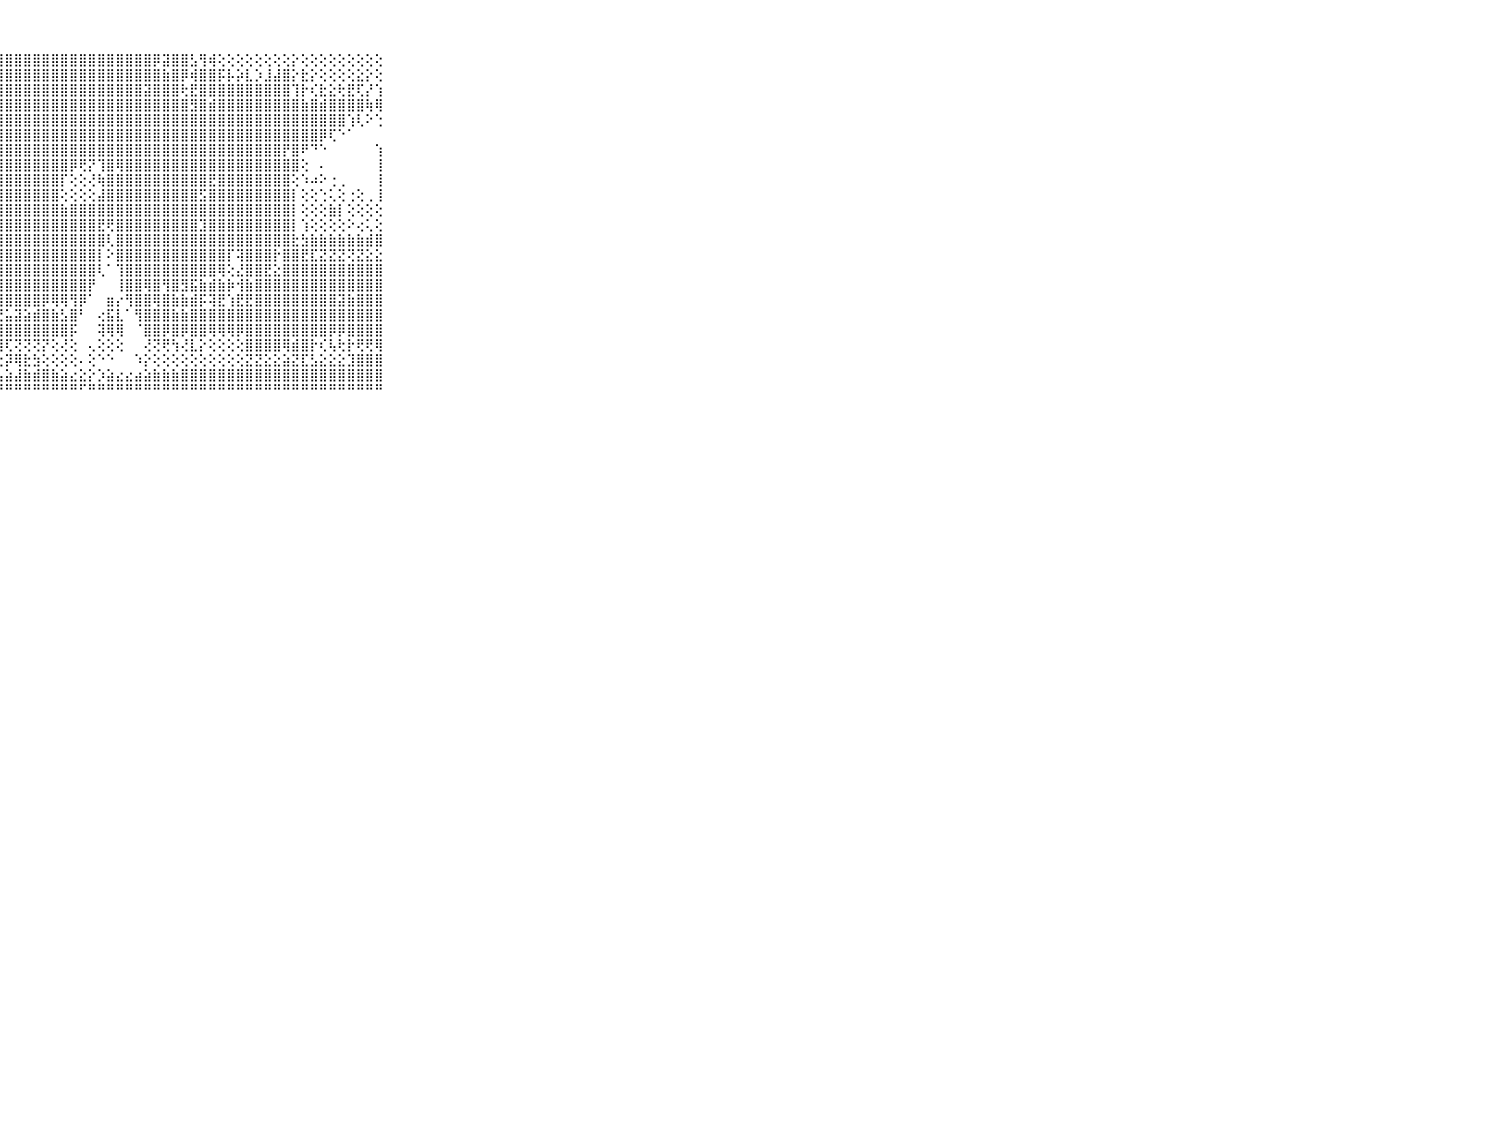

⠀⠀⠀⠀⠀⠀⠀⠀⠀⠀⠀⣿⣿⣿⣿⣿⣿⣿⣿⣿⣿⣿⣿⣿⣿⣿⣿⣿⣿⣿⣿⣿⣿⣿⣿⣿⣿⣿⣿⣿⣿⣿⣿⣿⡿⣽⣿⣿⣣⢻⢾⢕⢕⢕⢕⢕⢕⢕⢕⡕⢕⢕⢕⢕⢕⢕⢕⢕⢕⠀⠀⠀⠀⠀⠀⠀⠀⠀⠀⠀⠀
⠀⠀⠀⠀⠀⠀⠀⠀⠀⠀⠀⣿⣿⣿⣿⣿⣿⣿⣿⣿⣿⣿⣿⣿⣿⣿⣿⣿⣿⣿⣿⣿⣿⣿⣿⣿⣿⣿⣿⣿⣿⣿⣿⣿⣿⣷⣿⡿⢾⣿⣿⡯⡧⡵⣇⡱⣸⣼⣿⡕⣗⡕⢕⢕⢕⢕⣕⡕⢕⠀⠀⠀⠀⠀⠀⠀⠀⠀⠀⠀⠀
⠀⠀⠀⠀⠀⠀⠀⠀⠀⠀⠀⣿⣿⣿⣿⣿⣿⣿⣿⣿⣿⣿⣿⣿⣿⣿⣿⣿⣿⣿⣿⣿⣿⣿⣿⣿⣿⣿⣿⣿⣿⣿⣿⣽⣿⣿⣿⢗⣟⣿⣿⣿⣿⣿⣿⣿⣿⣿⣿⢹⡗⢎⣗⣕⢗⣟⢏⡜⢱⠀⠀⠀⠀⠀⠀⠀⠀⠀⠀⠀⠀
⠀⠀⠀⠀⠀⠀⠀⠀⠀⠀⠀⣿⣿⣿⣿⣿⣿⣿⣿⣿⣿⣿⣿⣿⣿⣿⣿⣿⣿⣿⣿⣿⣿⣿⣿⣿⣿⣿⣿⣿⣿⣿⣿⣿⣿⣿⣿⣿⣻⣿⣾⣿⣿⣿⣿⣿⣿⣿⣿⣿⣷⣿⣾⣿⣿⣿⣿⢷⢿⠀⠀⠀⠀⠀⠀⠀⠀⠀⠀⠀⠀
⠀⠀⠀⠀⠀⠀⠀⠀⠀⠀⠀⣿⣿⣿⣿⣿⣿⣿⣿⣿⣿⣿⣿⣿⣿⣿⣿⣿⣿⣿⣿⣿⣿⣿⣿⣿⣿⣿⣿⣿⣿⣿⣿⣿⣿⣿⣿⣿⣿⣿⣿⣿⣿⣿⣿⣿⣿⣿⣿⣿⣿⣿⣿⣿⣿⢱⢇⠕⢑⠀⠀⠀⠀⠀⠀⠀⠀⠀⠀⠀⠀
⠀⠀⠀⠀⠀⠀⠀⠀⠀⠀⠀⣿⣿⣿⣿⣿⣿⣿⣿⣿⣿⣿⣿⣿⣿⣿⣿⣿⣿⣿⣿⣿⣿⣿⣿⣿⣿⣿⣿⣿⣿⣿⣿⣿⣿⣿⣿⣿⣿⣿⣿⣿⣿⣿⣿⣿⣿⣿⣿⣿⣿⣿⡿⢏⠑⠁⠀⠀⠀⠀⠀⠀⠀⠀⠀⠀⠀⠀⠀⠀⠀
⠀⠀⠀⠀⠀⠀⠀⠀⠀⠀⠀⣙⡚⢇⢽⢞⣇⢹⣝⢿⣿⣿⣿⣿⣿⣿⣿⣿⣿⣿⣿⣿⣿⣿⣿⣿⣿⣿⣿⣿⣿⣿⣿⣿⣿⣿⣿⣿⣿⣿⣿⣿⣿⣿⣿⣿⣿⣿⡟⣿⠟⠙⠑⠀⠀⠀⠀⠀⢱⠀⠀⠀⠀⠀⠀⠀⠀⠀⠀⠀⠀
⠀⠀⠀⠀⠀⠀⠀⠀⠀⠀⠀⢜⢕⢕⢕⢕⢜⢻⣾⣧⢝⢿⣿⣿⣿⣿⣿⣿⣿⣿⣿⣿⣿⣿⣿⡿⢟⡝⢹⣿⢿⣿⣿⣿⣿⣿⣿⣿⣿⣿⣿⣿⣿⣿⣿⣿⣿⣿⣿⣿⢕⠀⠄⠀⠀⠀⠀⠀⢸⠀⠀⠀⠀⠀⠀⠀⠀⠀⠀⠀⠀
⠀⠀⠀⠀⠀⠀⠀⠀⠀⠀⠀⢕⢕⢕⢕⢕⢕⢕⢜⢿⣷⡜⢿⣿⣿⣿⣿⣿⣿⣿⣿⣿⣿⣿⡏⢕⢕⢜⢷⣿⣿⣿⣿⣿⣿⣿⣿⣿⣿⣿⣟⣿⣿⣿⣿⣿⣿⣿⣿⢕⠱⠴⠕⢐⢀⠀⠀⠀⢸⠀⠀⠀⠀⠀⠀⠀⠀⠀⠀⠀⠀
⠀⠀⠀⠀⠀⠀⠀⠀⠀⠀⠀⣿⣿⣷⣷⣷⣧⣵⣵⣸⣿⣿⢾⣿⣿⣿⣿⣿⣿⣿⣿⣿⣿⣿⢕⢕⢕⢕⣼⣿⣿⣿⣿⣿⣿⣿⣿⣿⣿⣫⣿⣿⣿⣿⣿⣿⣿⣿⣿⡇⢕⢕⢑⢅⢕⢐⢕⢀⢸⠀⠀⠀⠀⠀⠀⠀⠀⠀⠀⠀⠀
⠀⠀⠀⠀⠀⠀⠀⠀⠀⠀⠀⣿⣿⣿⣿⣿⣿⣿⣿⣿⣿⣿⢿⣿⣿⣿⣿⣿⣿⣿⣿⣿⣿⣿⣷⣿⣿⣿⣿⣿⣿⣿⣿⣿⣿⣿⣿⣿⣿⣿⣿⣿⣿⣿⣿⣿⣿⣿⣿⡇⢕⢕⢕⣷⡇⢕⢕⢕⢕⠀⠀⠀⠀⠀⠀⠀⠀⠀⠀⠀⠀
⠀⠀⠀⠀⠀⠀⠀⠀⠀⠀⠀⣿⣿⣿⣿⣿⣿⣿⣿⣿⣿⣿⣿⣿⣿⣿⣿⣿⣿⣿⣿⣿⣿⣿⣿⣿⣿⣿⣟⢟⣿⣿⣿⣿⣿⣿⣿⣿⣿⣹⣿⣿⣿⣿⣿⣿⣿⣿⣿⡇⢱⢕⢕⢕⢕⠕⢔⢅⢕⠀⠀⠀⠀⠀⠀⠀⠀⠀⠀⠀⠀
⠀⠀⠀⠀⠀⠀⠀⠀⠀⠀⠀⣿⣿⣿⣿⣿⣿⣿⣿⣿⣿⣿⣺⣿⣿⣿⣿⣿⣿⣿⣿⣿⣿⣿⣿⣿⣿⣿⣿⢇⣿⣿⣿⣿⣿⣿⣿⣿⣿⣿⣿⣿⣿⣿⣿⣿⣿⣿⣿⣗⣳⣷⣷⣷⣷⣷⣷⣾⣿⠀⠀⠀⠀⠀⠀⠀⠀⠀⠀⠀⠀
⠀⠀⠀⠀⠀⠀⠀⠀⠀⠀⠀⣿⣿⣿⣿⣿⣿⣿⣿⣿⣿⣿⢸⣿⣿⣿⣿⣿⣿⣿⣿⣿⣿⣿⣿⣿⣿⣿⡇⠕⣿⣿⣿⣿⣿⣿⣿⣿⣿⣿⣿⣿⡏⢽⣿⣿⣿⡗⣿⣿⣟⣏⣝⣝⣝⢝⣝⣕⣕⠀⠀⠀⠀⠀⠀⠀⠀⠀⠀⠀⠀
⠀⠀⠀⠀⠀⠀⠀⠀⠀⠀⠀⣿⣿⣿⣿⣿⣿⣿⣿⣿⣿⣿⢸⣿⣿⣿⣿⣿⣿⣿⣿⣿⣿⣿⣿⣿⣿⣿⢇⠁⢹⣿⣿⣿⣿⣿⣿⣿⣿⣿⣿⢿⢕⣜⣿⣿⣟⣕⣿⣿⣿⣿⣿⣿⣿⣿⣿⣿⣿⠀⠀⠀⠀⠀⠀⠀⠀⠀⠀⠀⠀
⠀⠀⠀⠀⠀⠀⠀⠀⠀⠀⠀⣿⣿⣿⣿⣿⣿⣿⣿⣿⣿⣿⣼⣿⣿⣿⣿⣿⣿⣿⣿⣿⣿⣿⣿⣿⣿⡟⠀⠀⢸⣿⣿⢿⣿⢻⣿⣻⣯⣷⣾⣷⡷⢺⣷⣿⣿⣿⣿⣿⣿⣿⣿⣿⣿⣿⣿⣿⣿⠀⠀⠀⠀⠀⠀⠀⠀⠀⠀⠀⠀
⠀⠀⠀⠀⠀⠀⠀⠀⠀⠀⠀⣿⣿⣿⣿⣿⣿⣿⣿⣿⣿⢿⢕⣿⣿⣿⣿⣿⣿⣿⣿⣿⡿⢿⢿⢻⡿⠁⠀⣶⡔⢻⣿⣿⢿⣿⣷⣷⣾⡯⢽⣟⢱⣟⣟⣿⣿⣿⣿⣿⣿⣿⣿⣿⣽⣷⣿⣿⣿⠀⠀⠀⠀⠀⠀⠀⠀⠀⠀⠀⠀
⠀⠀⠀⠀⠀⠀⠀⠀⠀⠀⠀⣽⣿⣿⣿⣿⣿⣿⣽⣽⣽⣵⡷⠿⢿⢟⢟⣝⣥⣽⣵⣾⣿⣷⣣⣿⠃⠀⢔⣯⣇⠁⢻⣿⣿⣿⣷⣷⣿⣿⣿⣿⣿⣿⣿⣿⣿⣿⣿⣿⣿⣿⣿⣿⣿⣿⣿⣿⣿⠀⠀⠀⠀⠀⠀⠀⠀⠀⠀⠀⠀
⠀⠀⠀⠀⠀⠀⠀⠀⠀⠀⠀⣿⣿⢿⢿⢟⡟⣏⣹⣽⣵⡔⢕⢱⣿⣿⣿⣿⣿⣿⣿⣿⣿⣿⣿⡯⠀⠀⢽⢿⢿⠀⠈⣿⣿⡿⣿⡿⣿⣿⢿⢿⢿⡿⣿⣿⣿⣿⣿⣿⣿⣿⣿⡿⡿⣿⣿⣿⣿⠀⠀⠀⠀⠀⠀⠀⠀⠀⠀⠀⠀
⠀⠀⠀⠀⠀⠀⠀⠀⠀⠀⠀⢕⢕⢵⢇⢸⢵⢟⢻⣿⣟⡇⢕⢸⢿⢿⢿⢿⢏⢝⢝⢝⡝⢕⢜⢕⠀⢄⢕⢕⢕⠀⠀⢜⢝⢟⢳⢜⣇⡕⢕⢕⢕⢕⣿⣿⣿⣿⢿⣾⣿⡗⢎⢧⢗⡗⢟⢟⢿⠀⠀⠀⠀⠀⠀⠀⠀⠀⠀⠀⠀
⠀⠀⠀⠀⠀⠀⠀⠀⠀⠀⠀⢕⢕⢕⢕⢕⢕⢇⢝⢝⢯⢕⣕⢕⢵⢷⢗⣗⡽⢿⣗⣳⢕⢕⢕⢕⠄⢕⠑⠑⠀⠀⠱⡕⢕⢕⢕⢕⢕⢕⢕⢕⢕⢕⣝⣝⣕⣕⣵⣝⣏⣣⣕⣕⣕⣹⣿⣿⣿⠀⠀⠀⠀⠀⠀⠀⠀⠀⠀⠀⠀
⠀⠀⠀⠀⠀⠀⠀⠀⠀⠀⠀⢕⢕⢕⢕⡕⡕⢕⢕⣵⣱⣵⣕⣜⣱⣼⣵⣧⣵⣼⣷⣾⣿⣷⣵⣔⣕⡕⡱⣵⣔⣔⣴⣵⣷⣷⣷⣿⣿⣿⣿⣿⣿⣿⣿⣿⣿⣿⣿⣿⣿⣿⣿⣿⣿⣿⣿⣿⣿⠀⠀⠀⠀⠀⠀⠀⠀⠀⠀⠀⠀
⠀⠀⠀⠀⠀⠀⠀⠀⠀⠀⠀⠚⠚⠙⠑⠚⠓⠓⠛⠛⠛⠛⠛⠛⠛⠛⠛⠛⠛⠛⠛⠛⠛⠛⠛⠛⠋⠛⠛⠛⠛⠛⠛⠛⠛⠛⠛⠛⠛⠛⠛⠛⠛⠛⠛⠛⠛⠛⠛⠛⠛⠛⠛⠛⠛⠛⠛⠛⠛⠀⠀⠀⠀⠀⠀⠀⠀⠀⠀⠀⠀